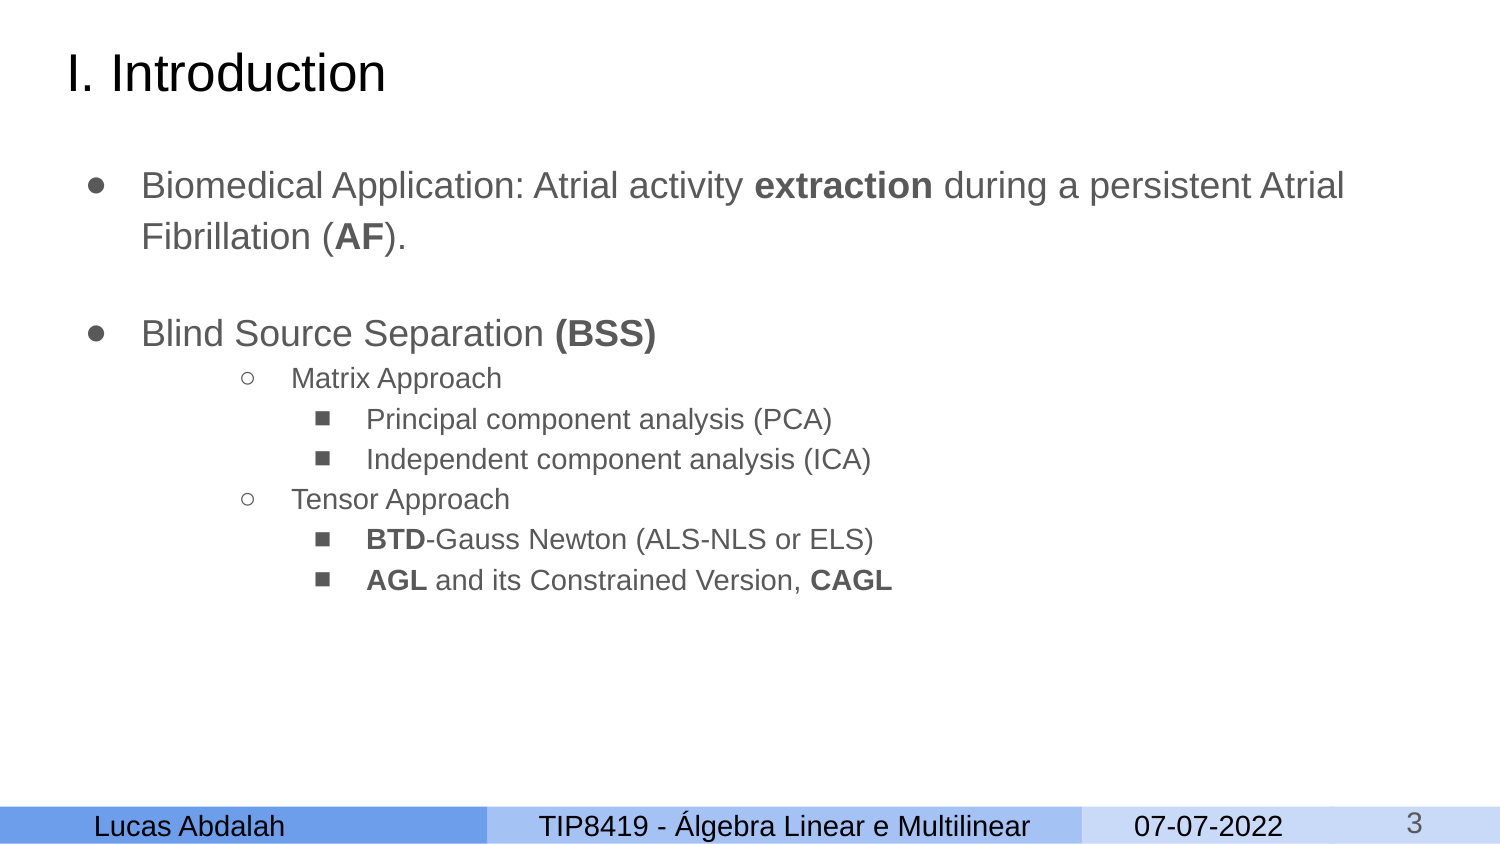

# I. Introduction
Biomedical Application: Atrial activity extraction during a persistent Atrial Fibrillation (AF).
Blind Source Separation (BSS)
Matrix Approach
Principal component analysis (PCA)
Independent component analysis (ICA)
Tensor Approach
BTD-Gauss Newton (ALS-NLS or ELS)
AGL and its Constrained Version, CAGL
3